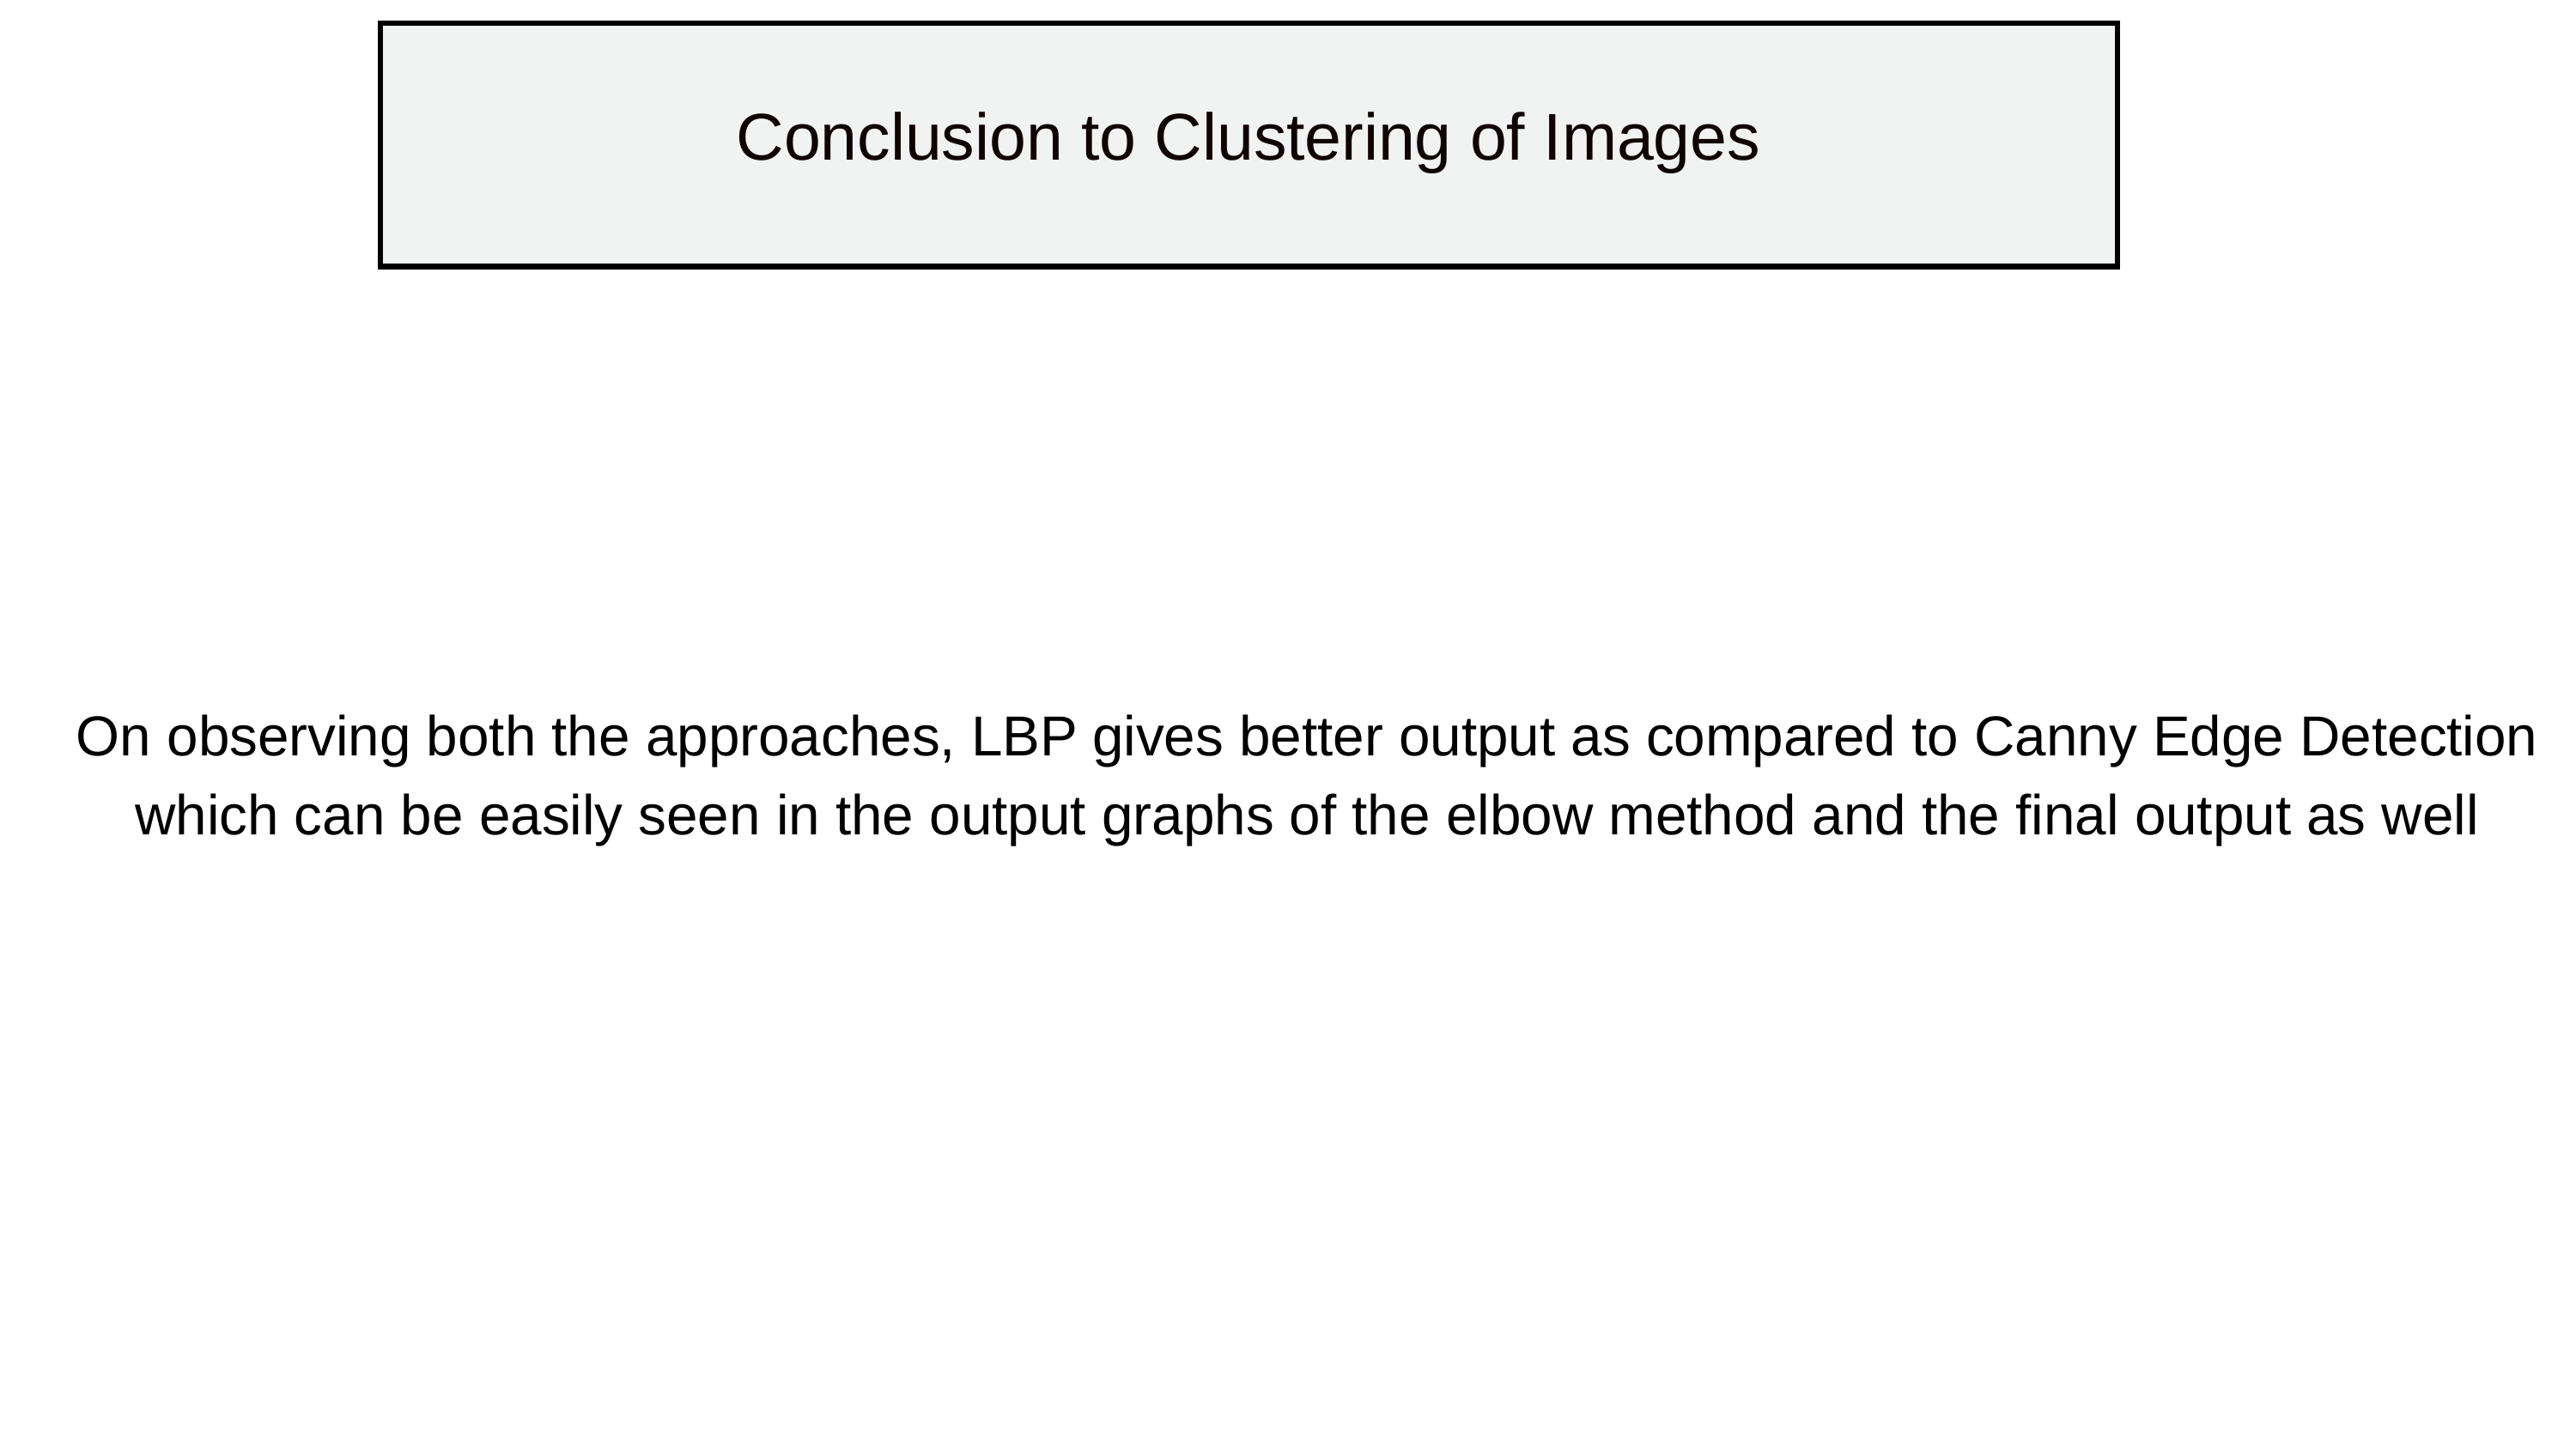

Conclusion to Clustering of Images
On observing both the approaches, LBP gives better output as compared to Canny Edge Detection which can be easily seen in the output graphs of the elbow method and the final output as well